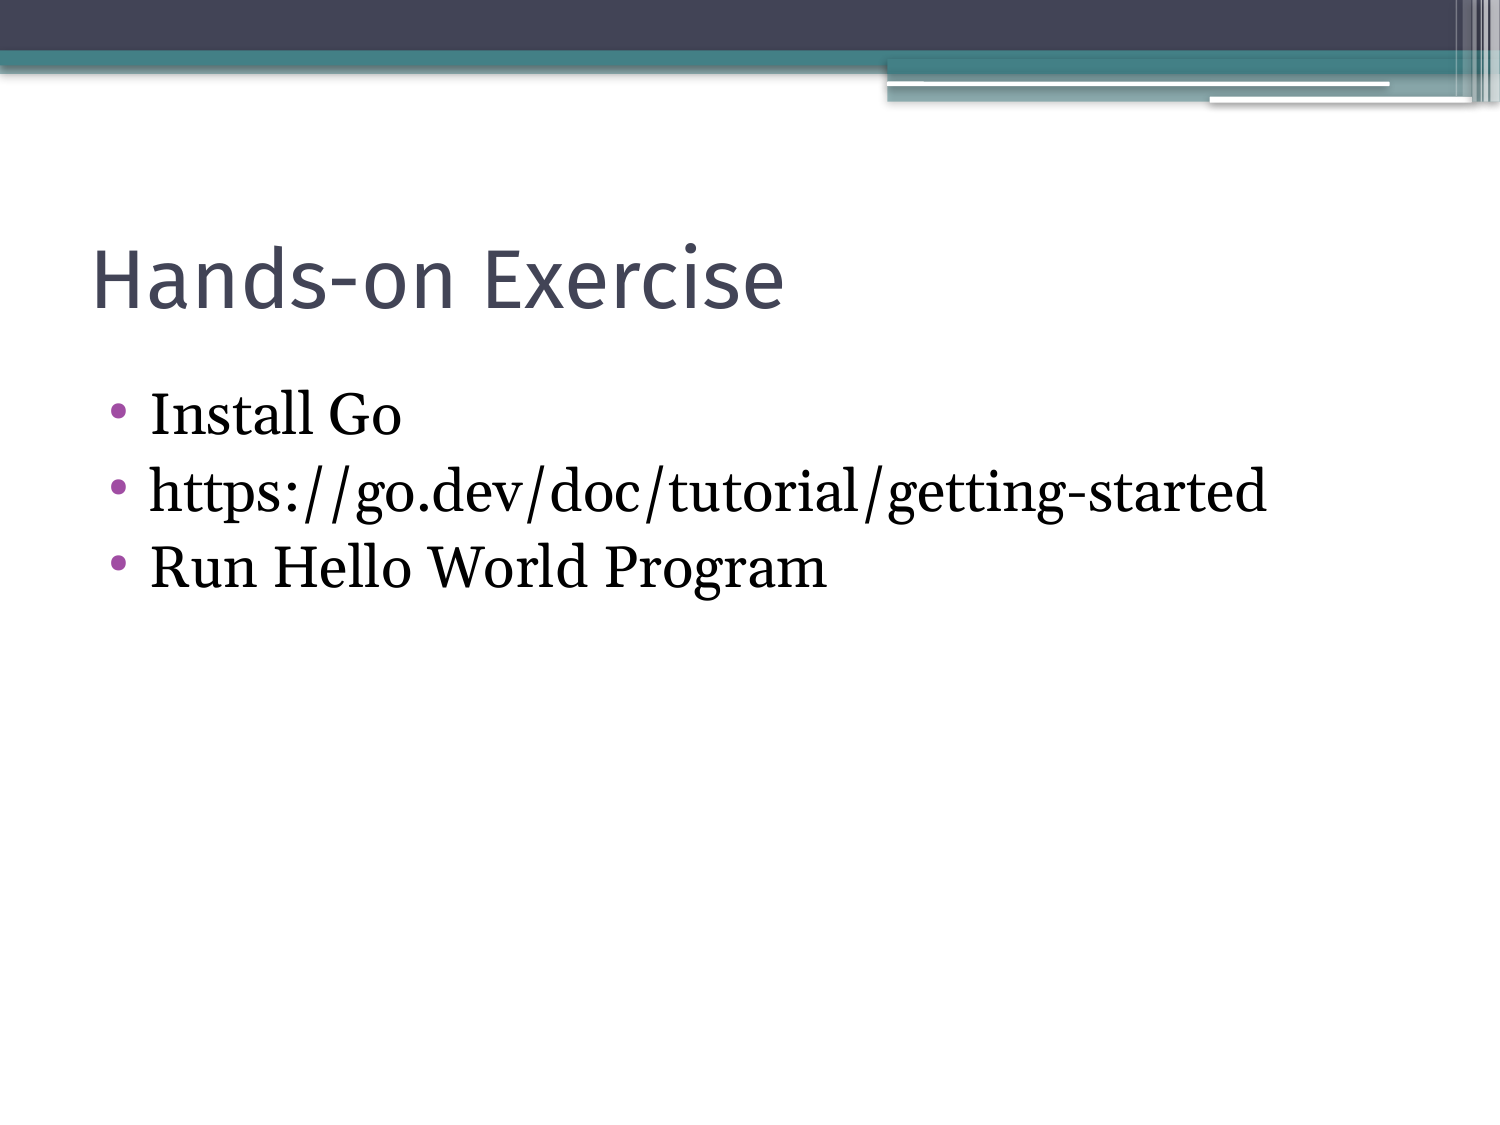

# Hands-on Exercise
Install Go
https://go.dev/doc/tutorial/getting-started
Run Hello World Program